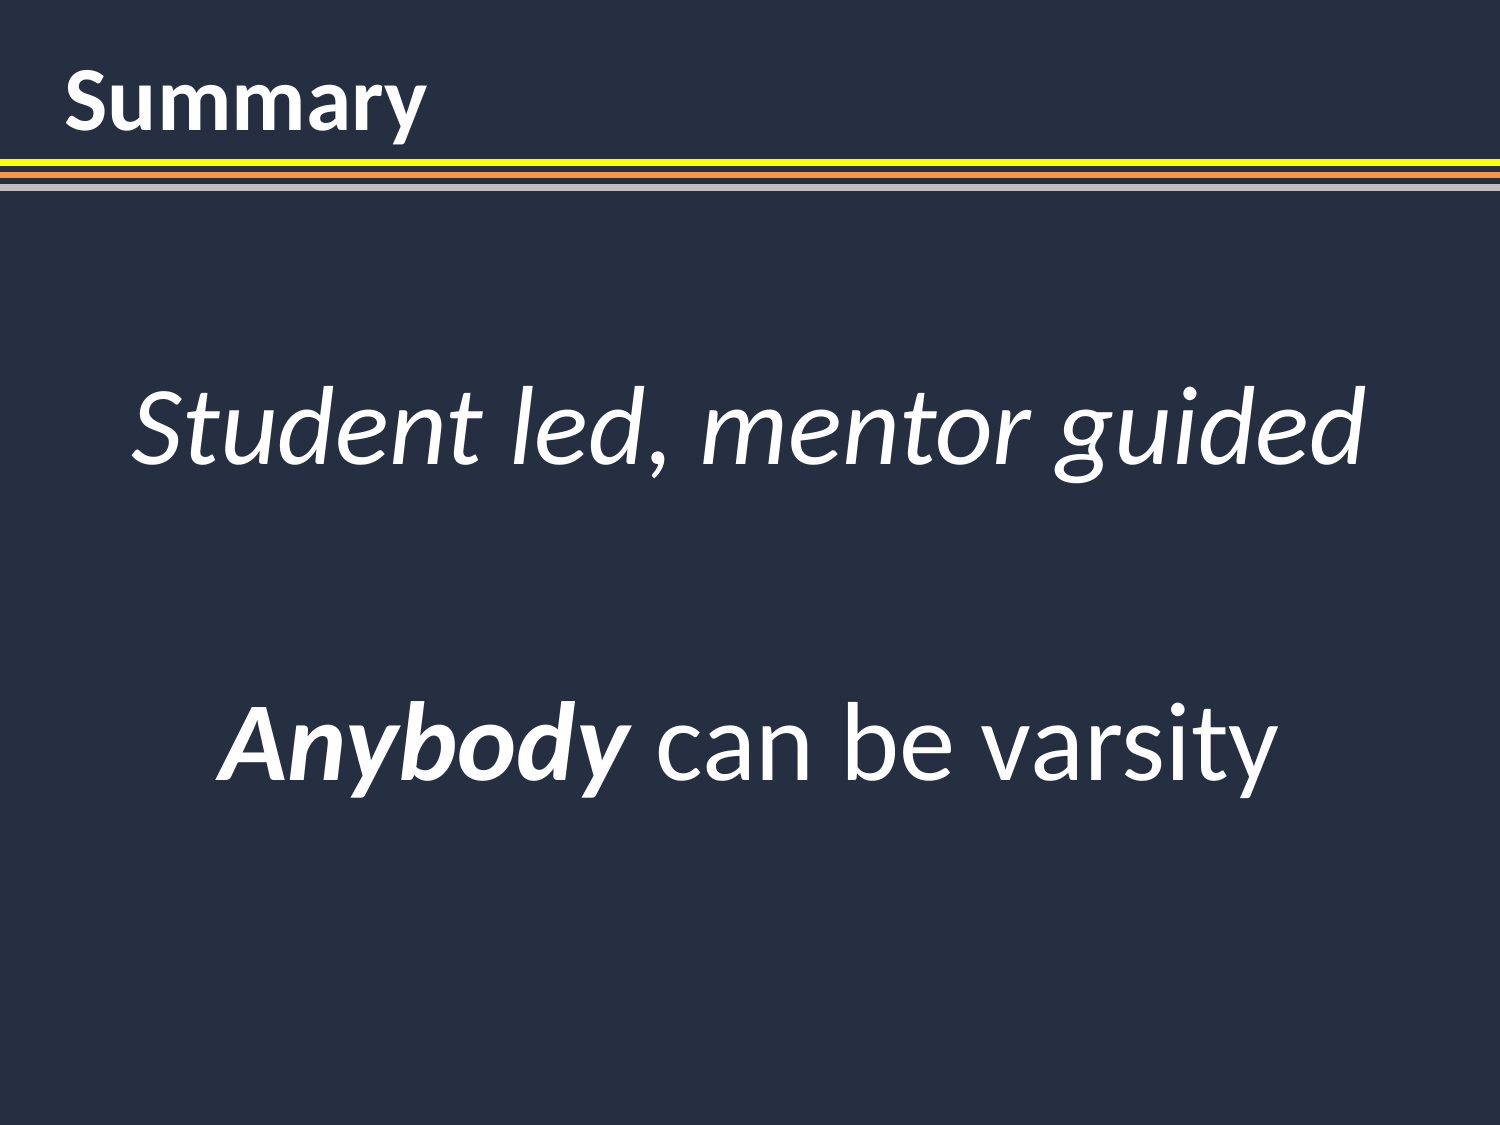

Summary

Student led, mentor guided

Anybody can be varsity